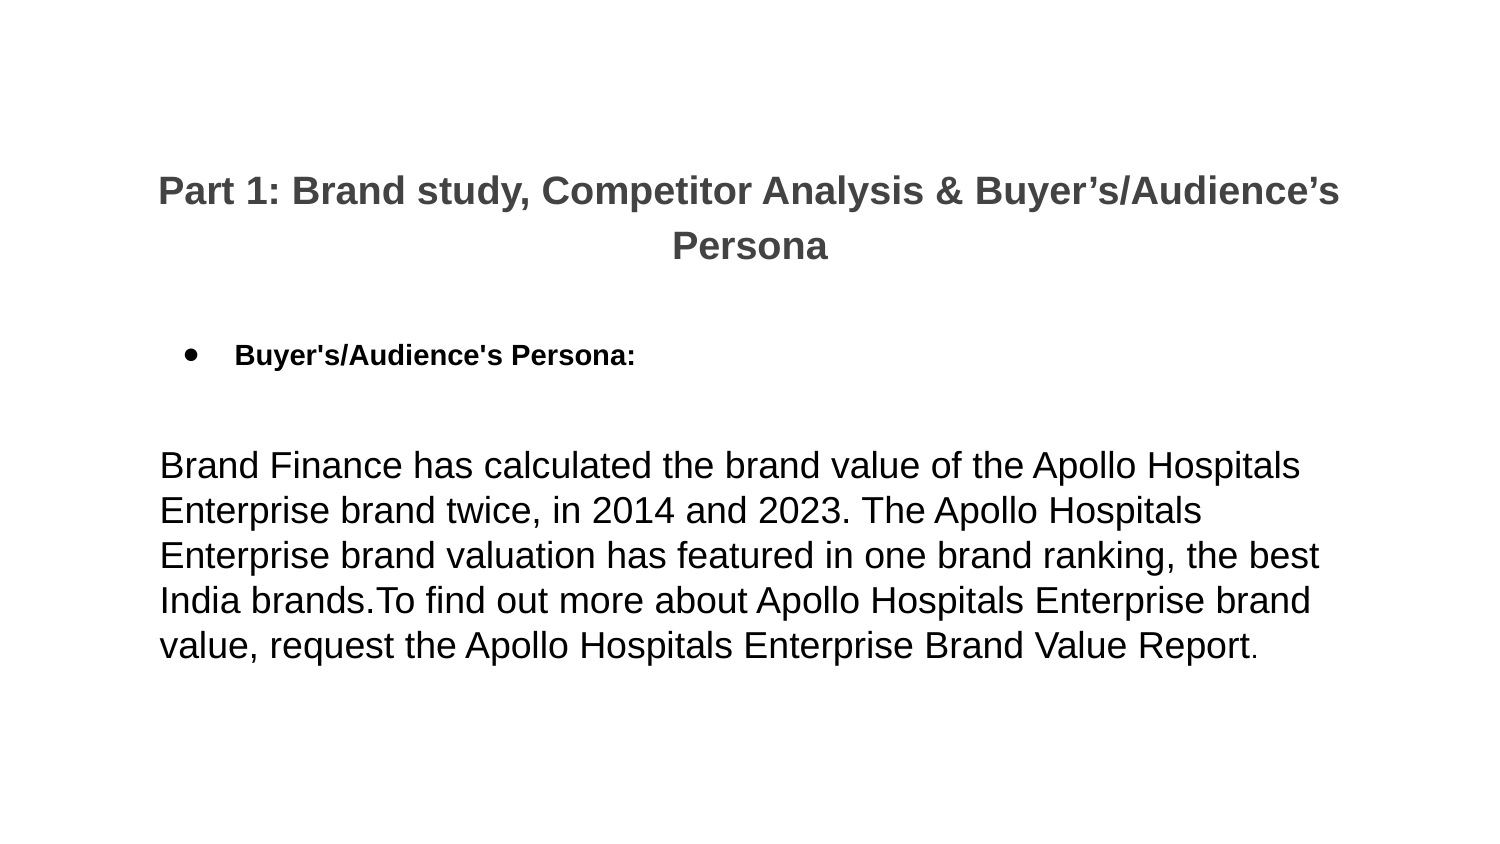

Part 1: Brand study, Competitor Analysis & Buyer’s/Audience’s Persona

Buyer's/Audience's Persona:

Brand Finance has calculated the brand value of the Apollo Hospitals Enterprise brand twice, in 2014 and 2023. The Apollo Hospitals Enterprise brand valuation has featured in one brand ranking, the best India brands.To find out more about Apollo Hospitals Enterprise brand value, request the Apollo Hospitals Enterprise Brand Value Report.